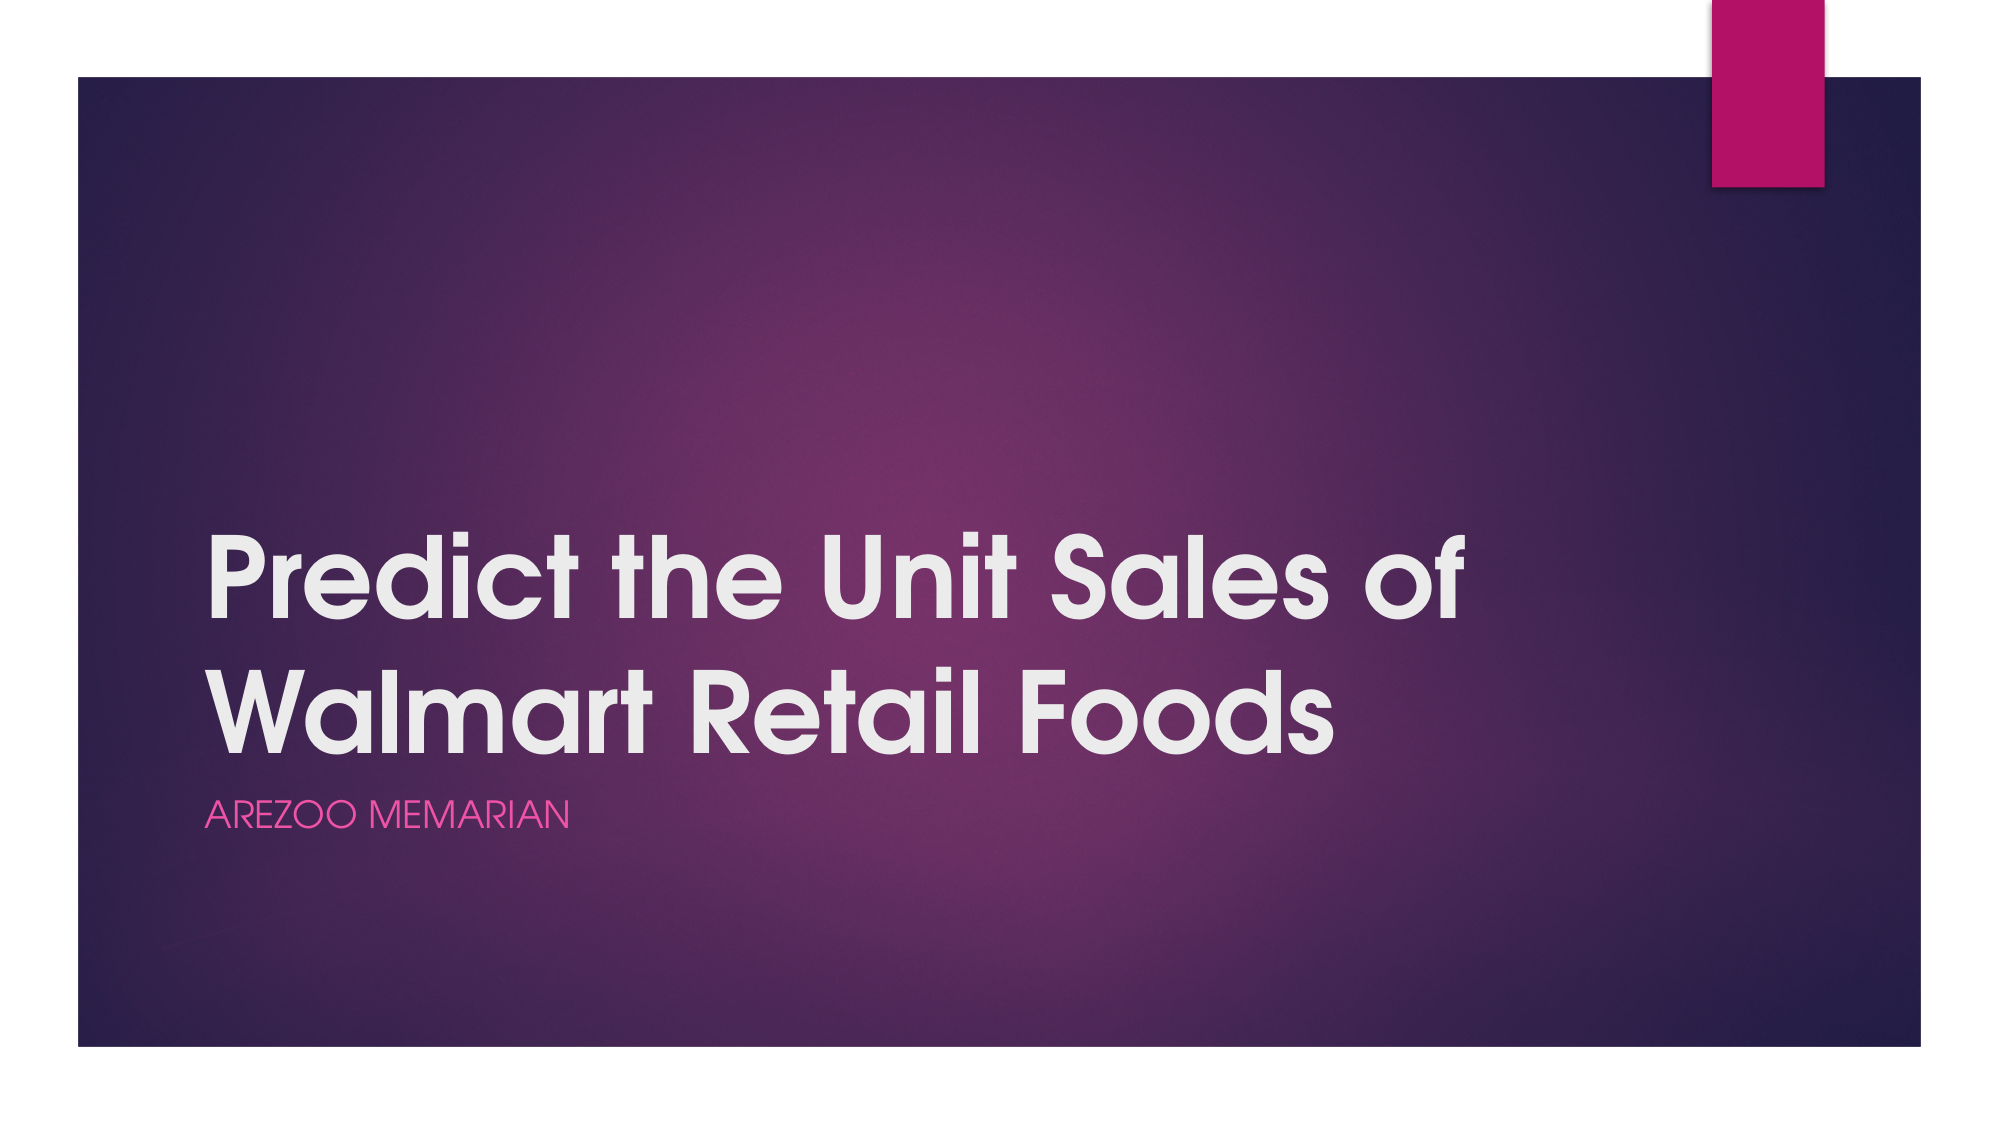

# Predict the Unit Sales of Walmart Retail Foods
Arezoo Memarian